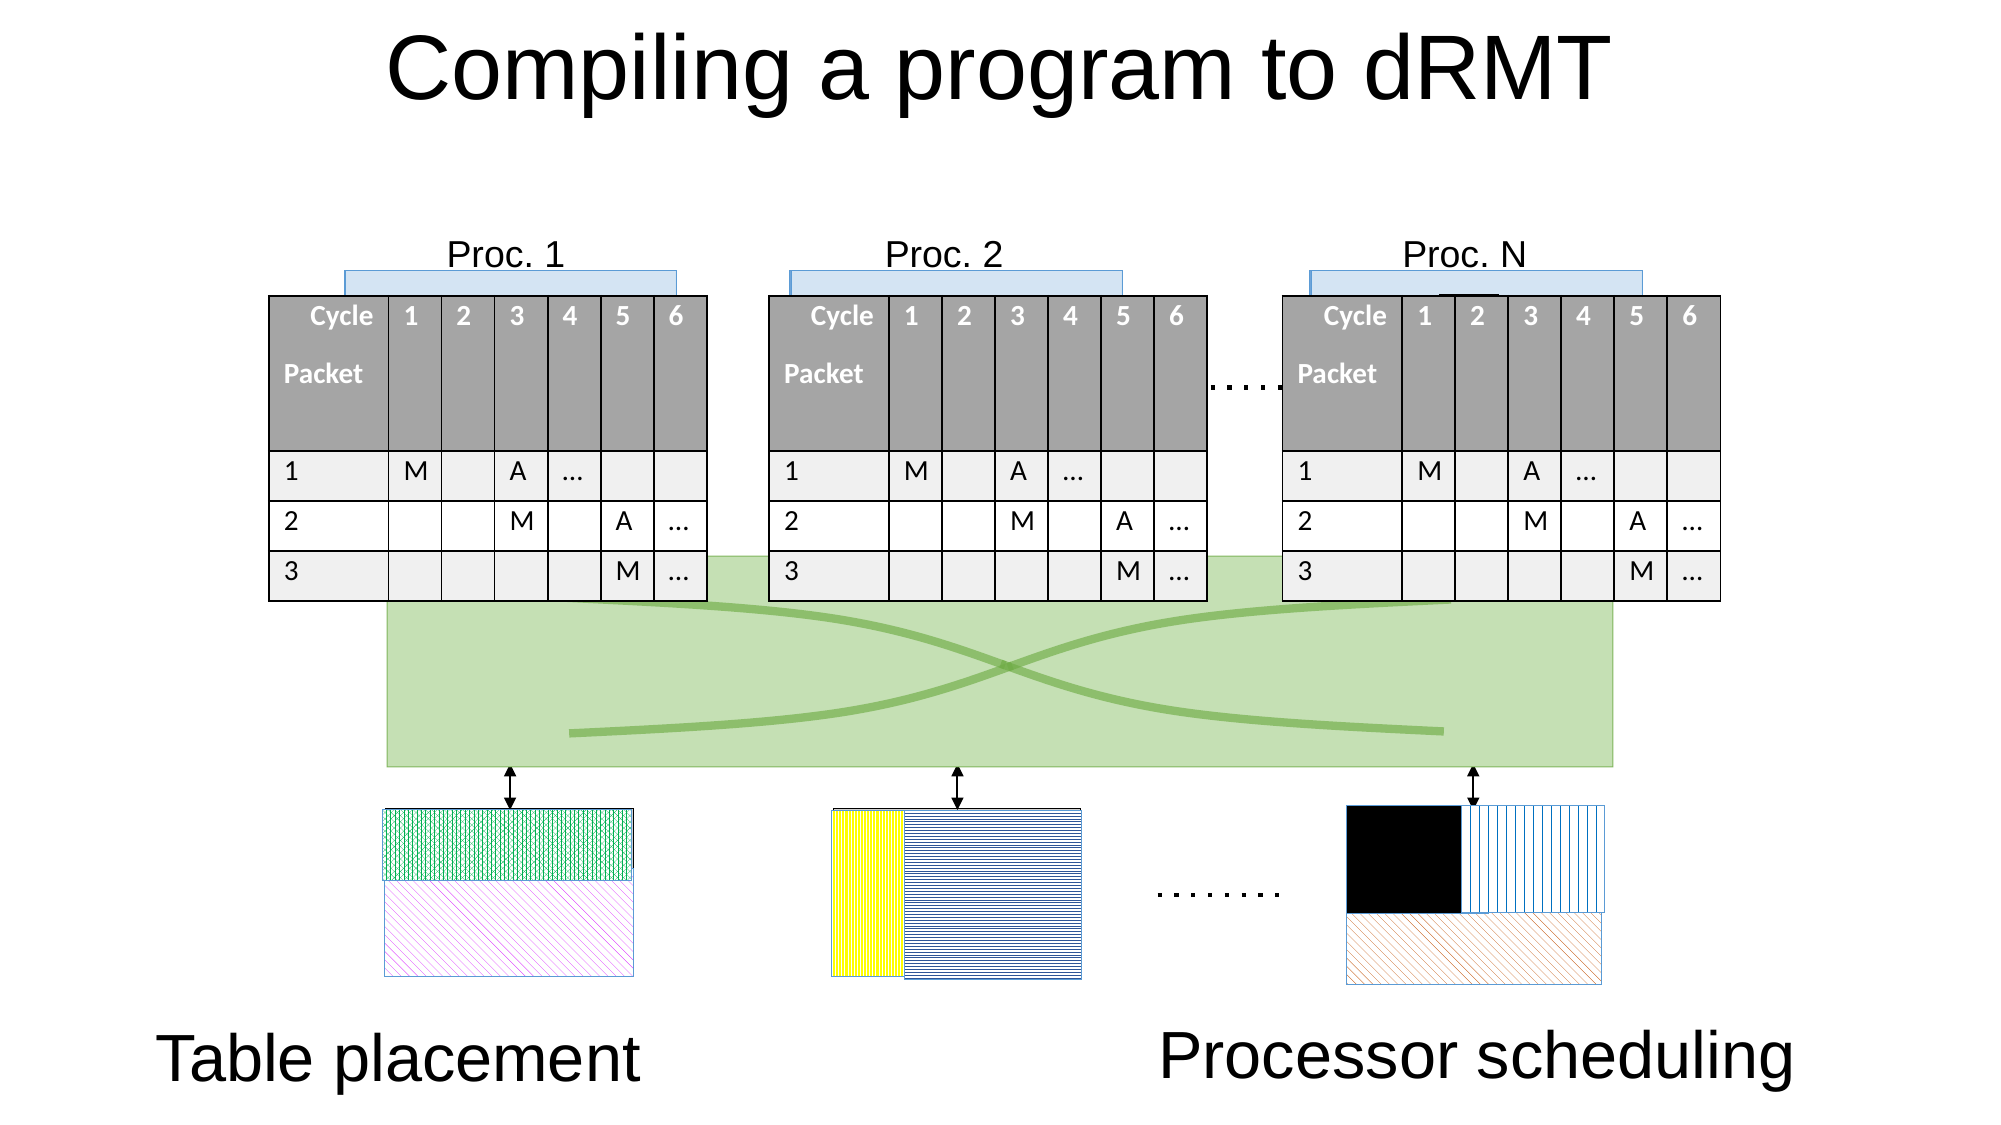

# Compiling a program to dRMT
Proc. N
Proc. 2
Proc. 1

Action

Match
Action

Match
Action

Match

| Cycle Packet | 1 | 2 | 3 | 4 | 5 | 6 |
| --- | --- | --- | --- | --- | --- | --- |
| 1 | M |  | A | … |  |  |
| 2 |  |  | M |  | A | … |
| 3 |  |  |  |  | M | … |
| Cycle Packet | 1 | 2 | 3 | 4 | 5 | 6 |
| --- | --- | --- | --- | --- | --- | --- |
| 1 | M |  | A | … |  |  |
| 2 |  |  | M |  | A | … |
| 3 |  |  |  |  | M | … |
| Cycle Packet | 1 | 2 | 3 | 4 | 5 | 6 |
| --- | --- | --- | --- | --- | --- | --- |
| 1 | M |  | A | … |  |  |
| 2 |  |  | M |  | A | … |
| 3 |  |  |  |  | M | … |

Pkt N
Pkt 1
Pkt 2

Memory Cluster 1
Memory Cluster 2
Memory Cluster N

Processor scheduling

Table placement